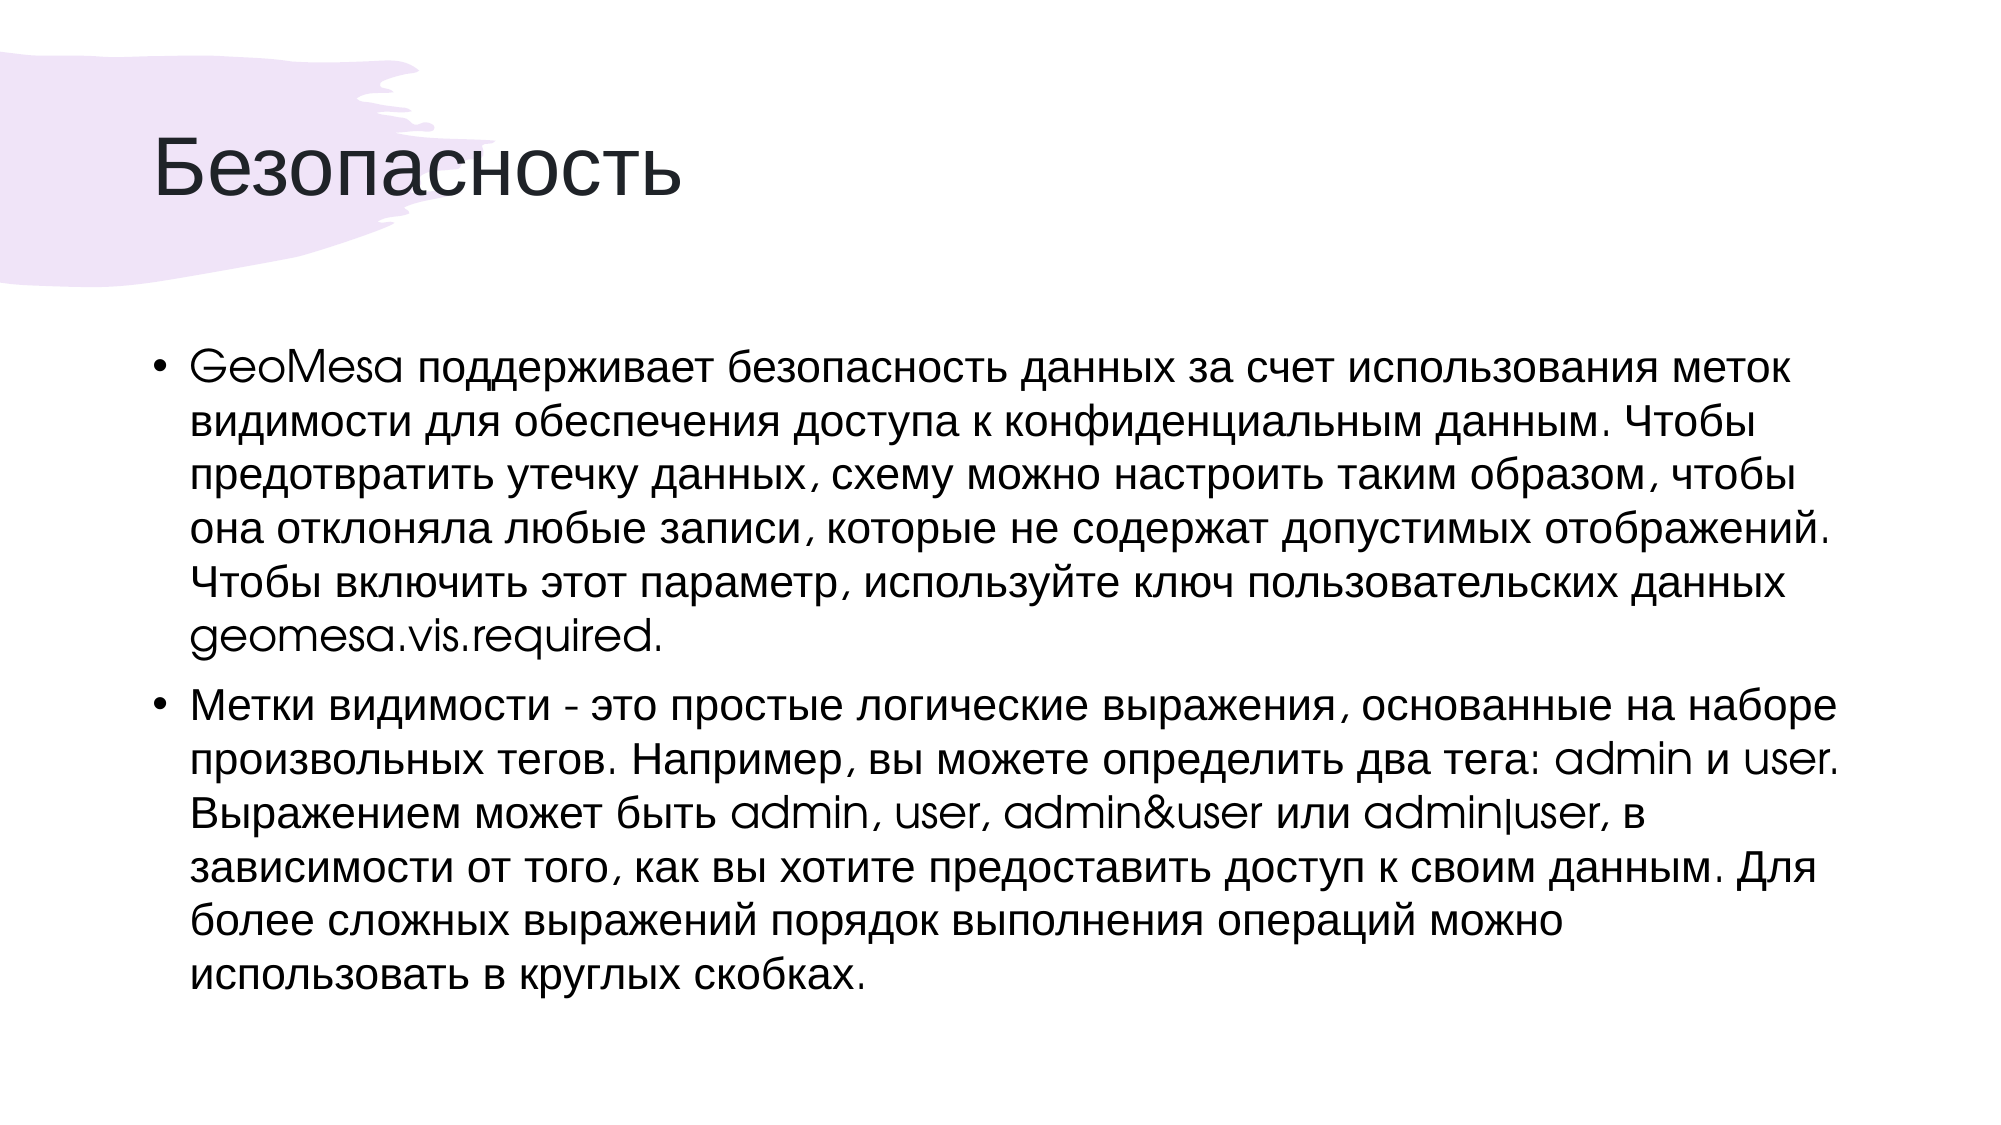

# Безопасность
GeoMesa поддерживает безопасность данных за счет использования меток видимости для обеспечения доступа к конфиденциальным данным. Чтобы предотвратить утечку данных, схему можно настроить таким образом, чтобы она отклоняла любые записи, которые не содержат допустимых отображений. Чтобы включить этот параметр, используйте ключ пользовательских данных geomesa.vis.required.
Метки видимости - это простые логические выражения, основанные на наборе произвольных тегов. Например, вы можете определить два тега: admin и user. Выражением может быть admin, user, admin&user или admin|user, в зависимости от того, как вы хотите предоставить доступ к своим данным. Для более сложных выражений порядок выполнения операций можно использовать в круглых скобках.